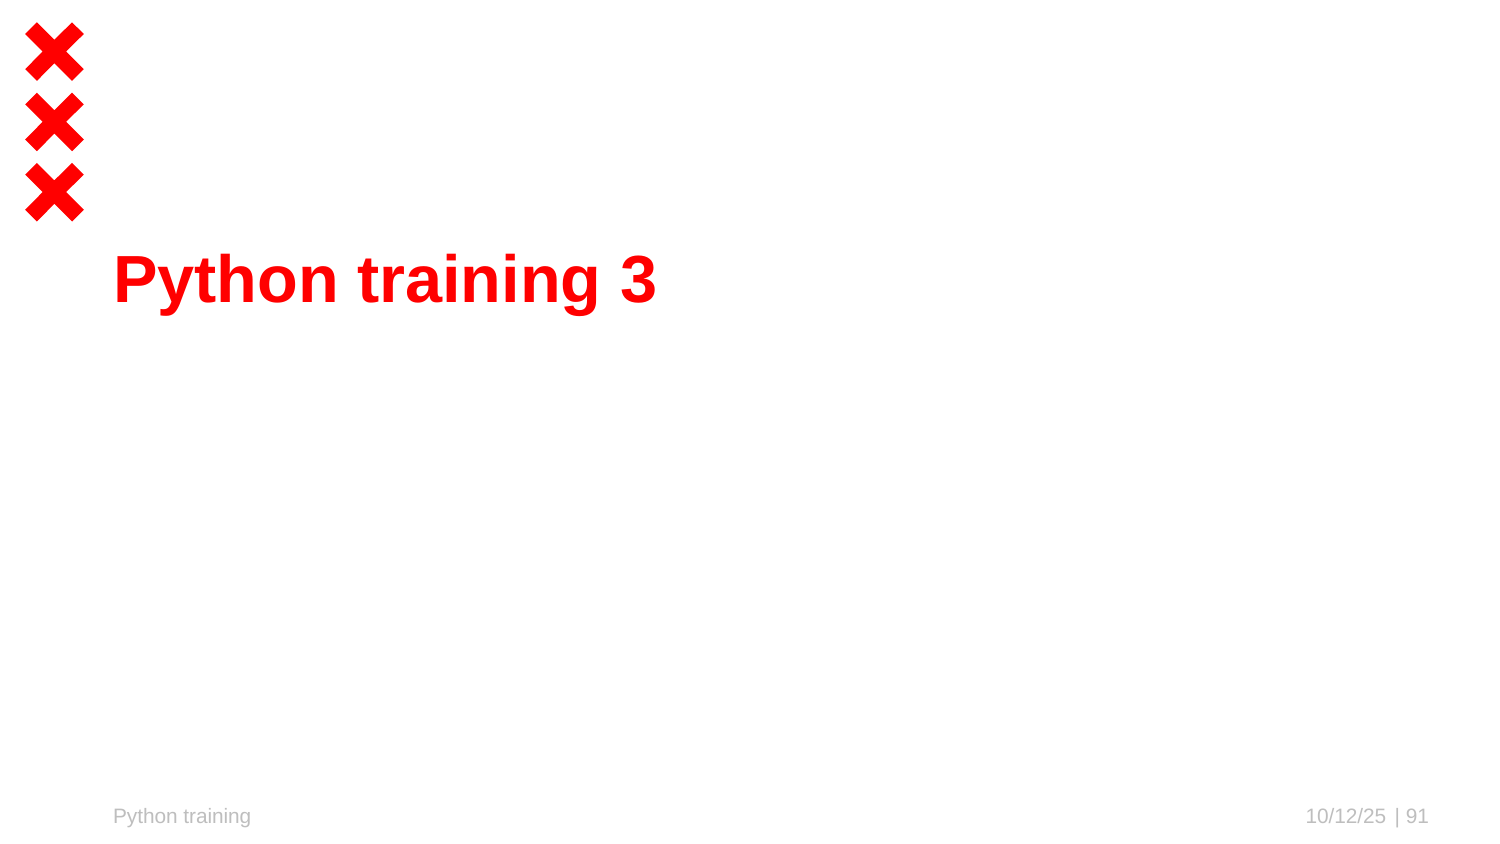

# Python training 3

Python training
10/12/25
| 91